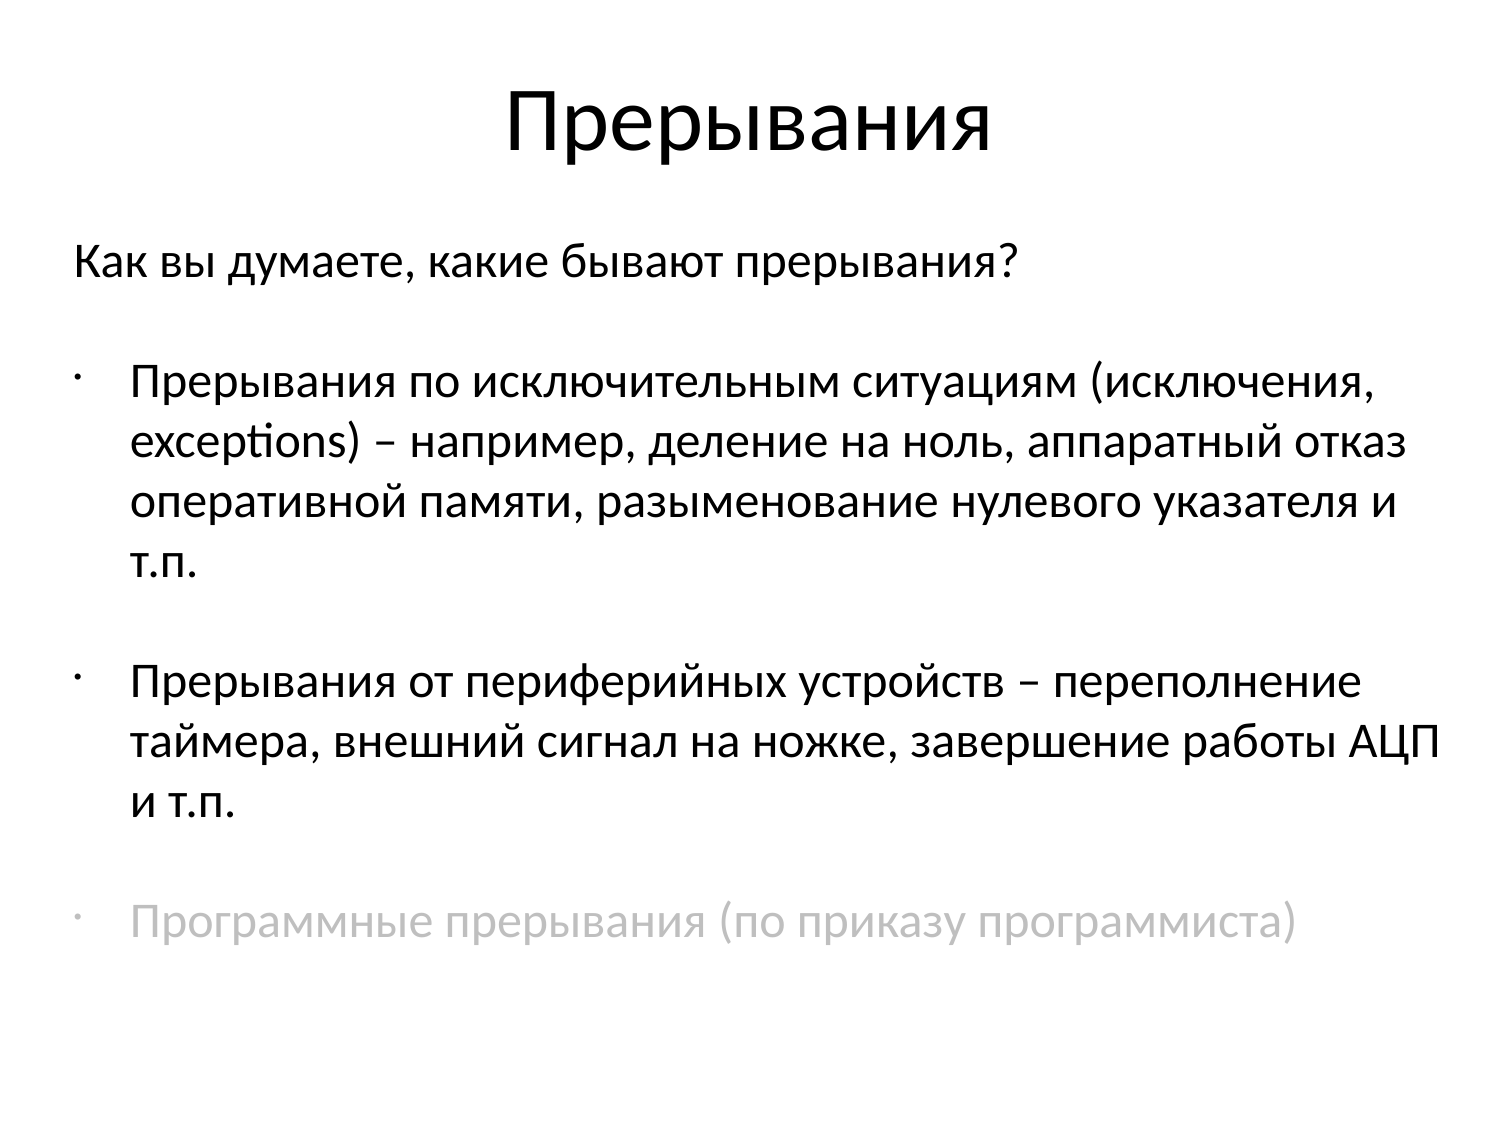

Прерывания
Как вы думаете, какие бывают прерывания?

Прерывания по исключительным ситуациям (исключения, exceptions) – например, деление на ноль, аппаратный отказ оперативной памяти, разыменование нулевого указателя и т.п.

Прерывания от периферийных устройств – переполнение таймера, внешний сигнал на ножке, завершение работы АЦП и т.п.

Программные прерывания (по приказу программиста)